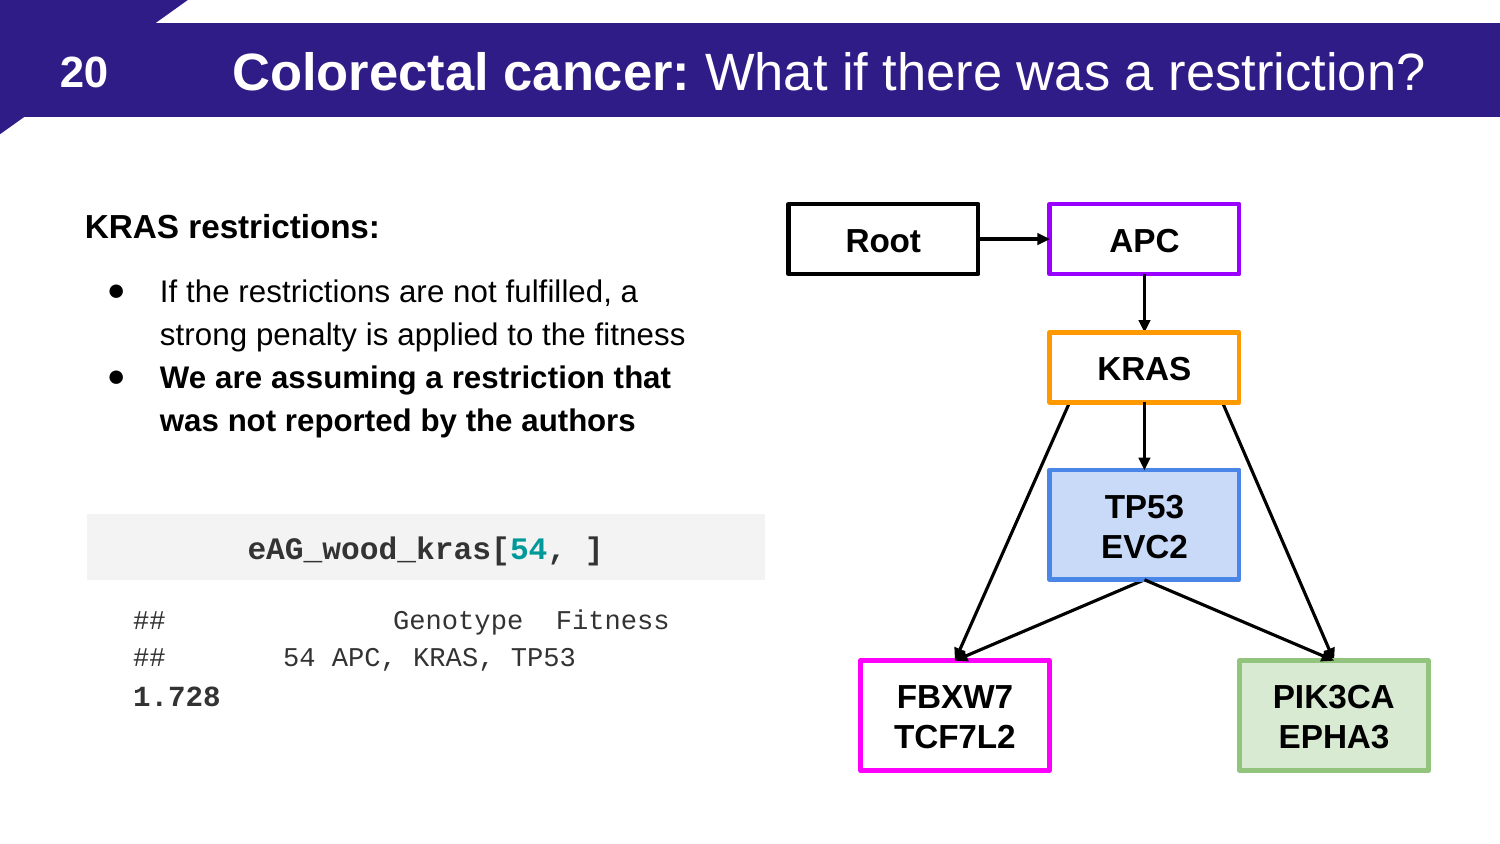

# Colorectal cancer: What if there was a restriction?

20
KRAS restrictions:
If the restrictions are not fulfilled, a strong penalty is applied to the fitness
We are assuming a restriction that was not reported by the authors
Root
APC
KRAS
TP53
EVC2
eAG_wood_kras[54, ]
##              Genotype  Fitness
##	54 APC, KRAS, TP53     1.728
FBXW7
TCF7L2
PIK3CA
EPHA3